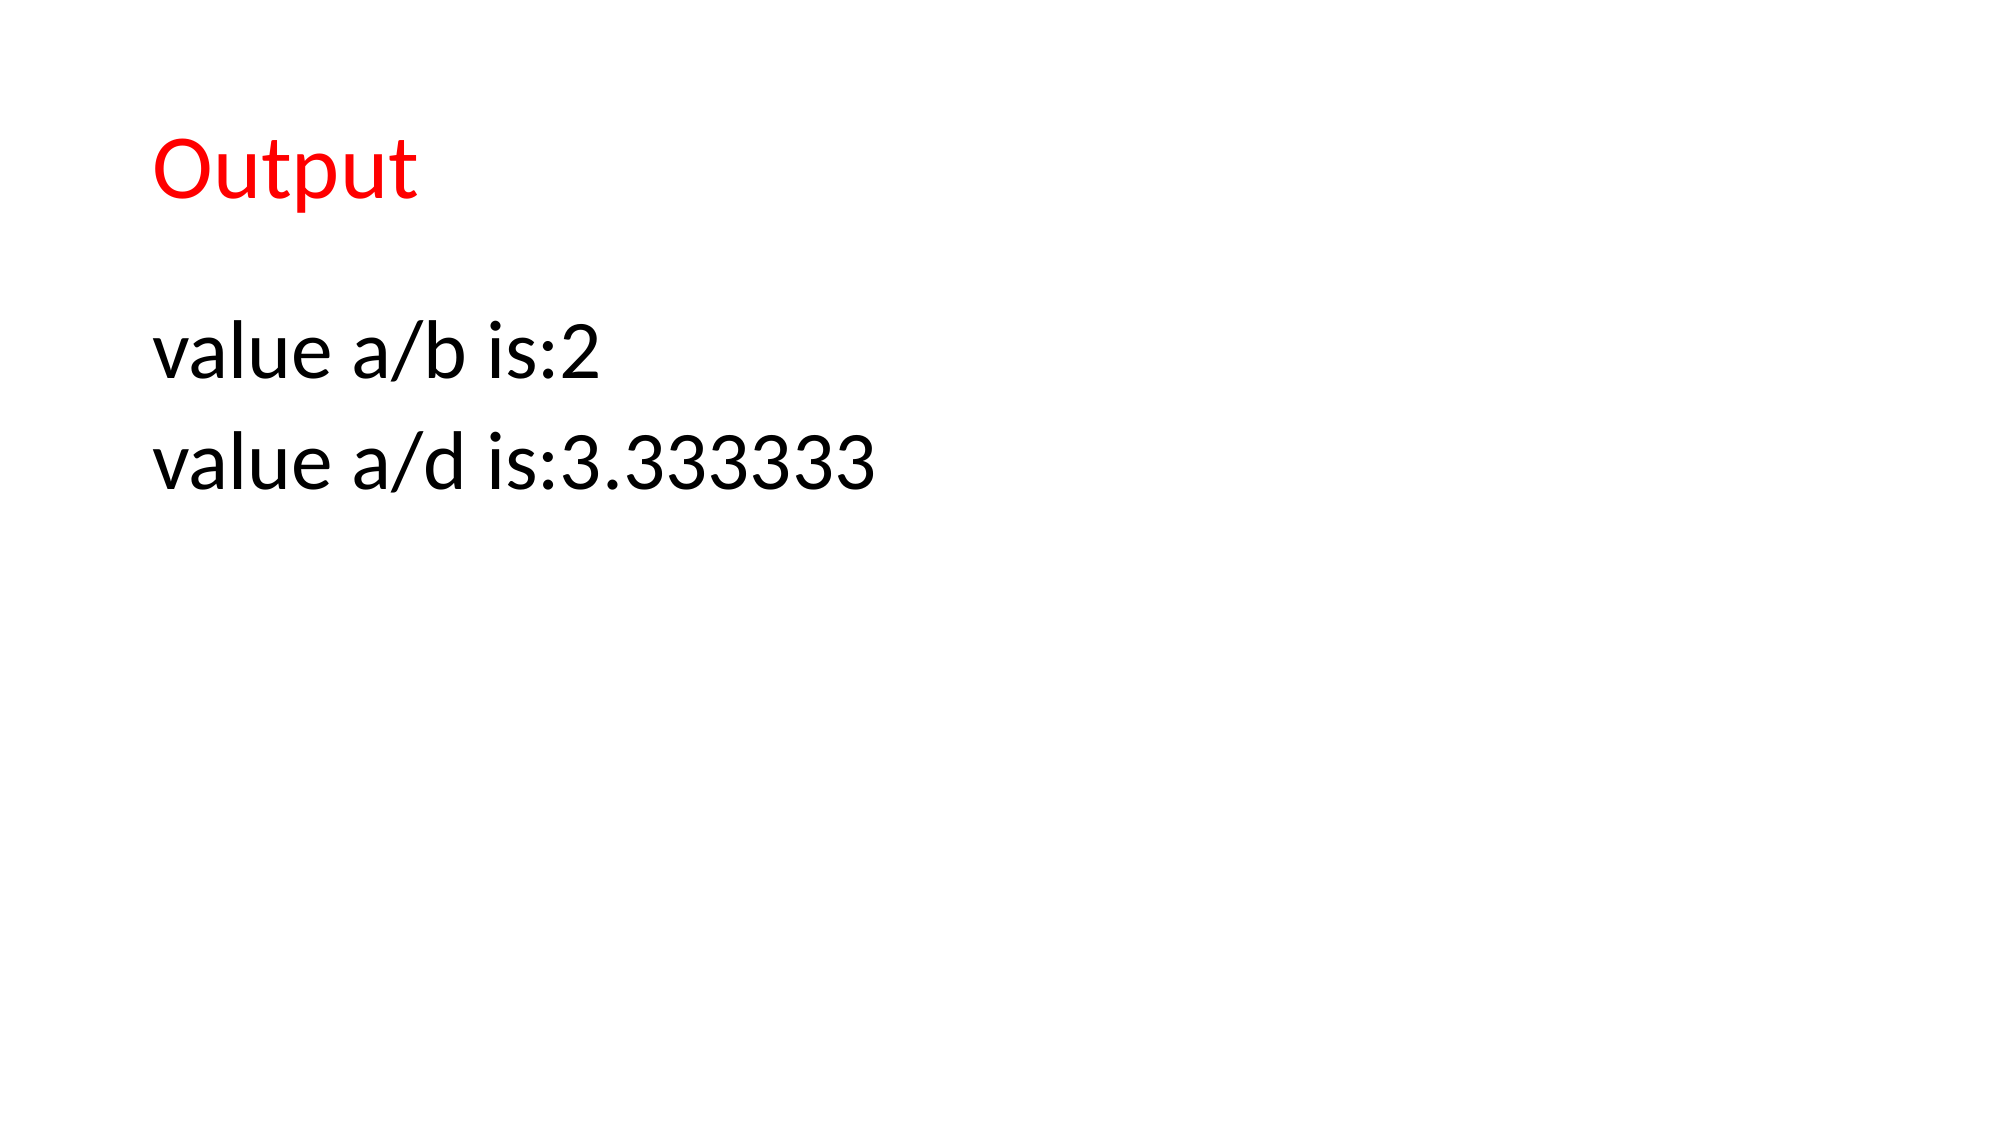

# Output
value a/b is:2
value a/d is:3.333333